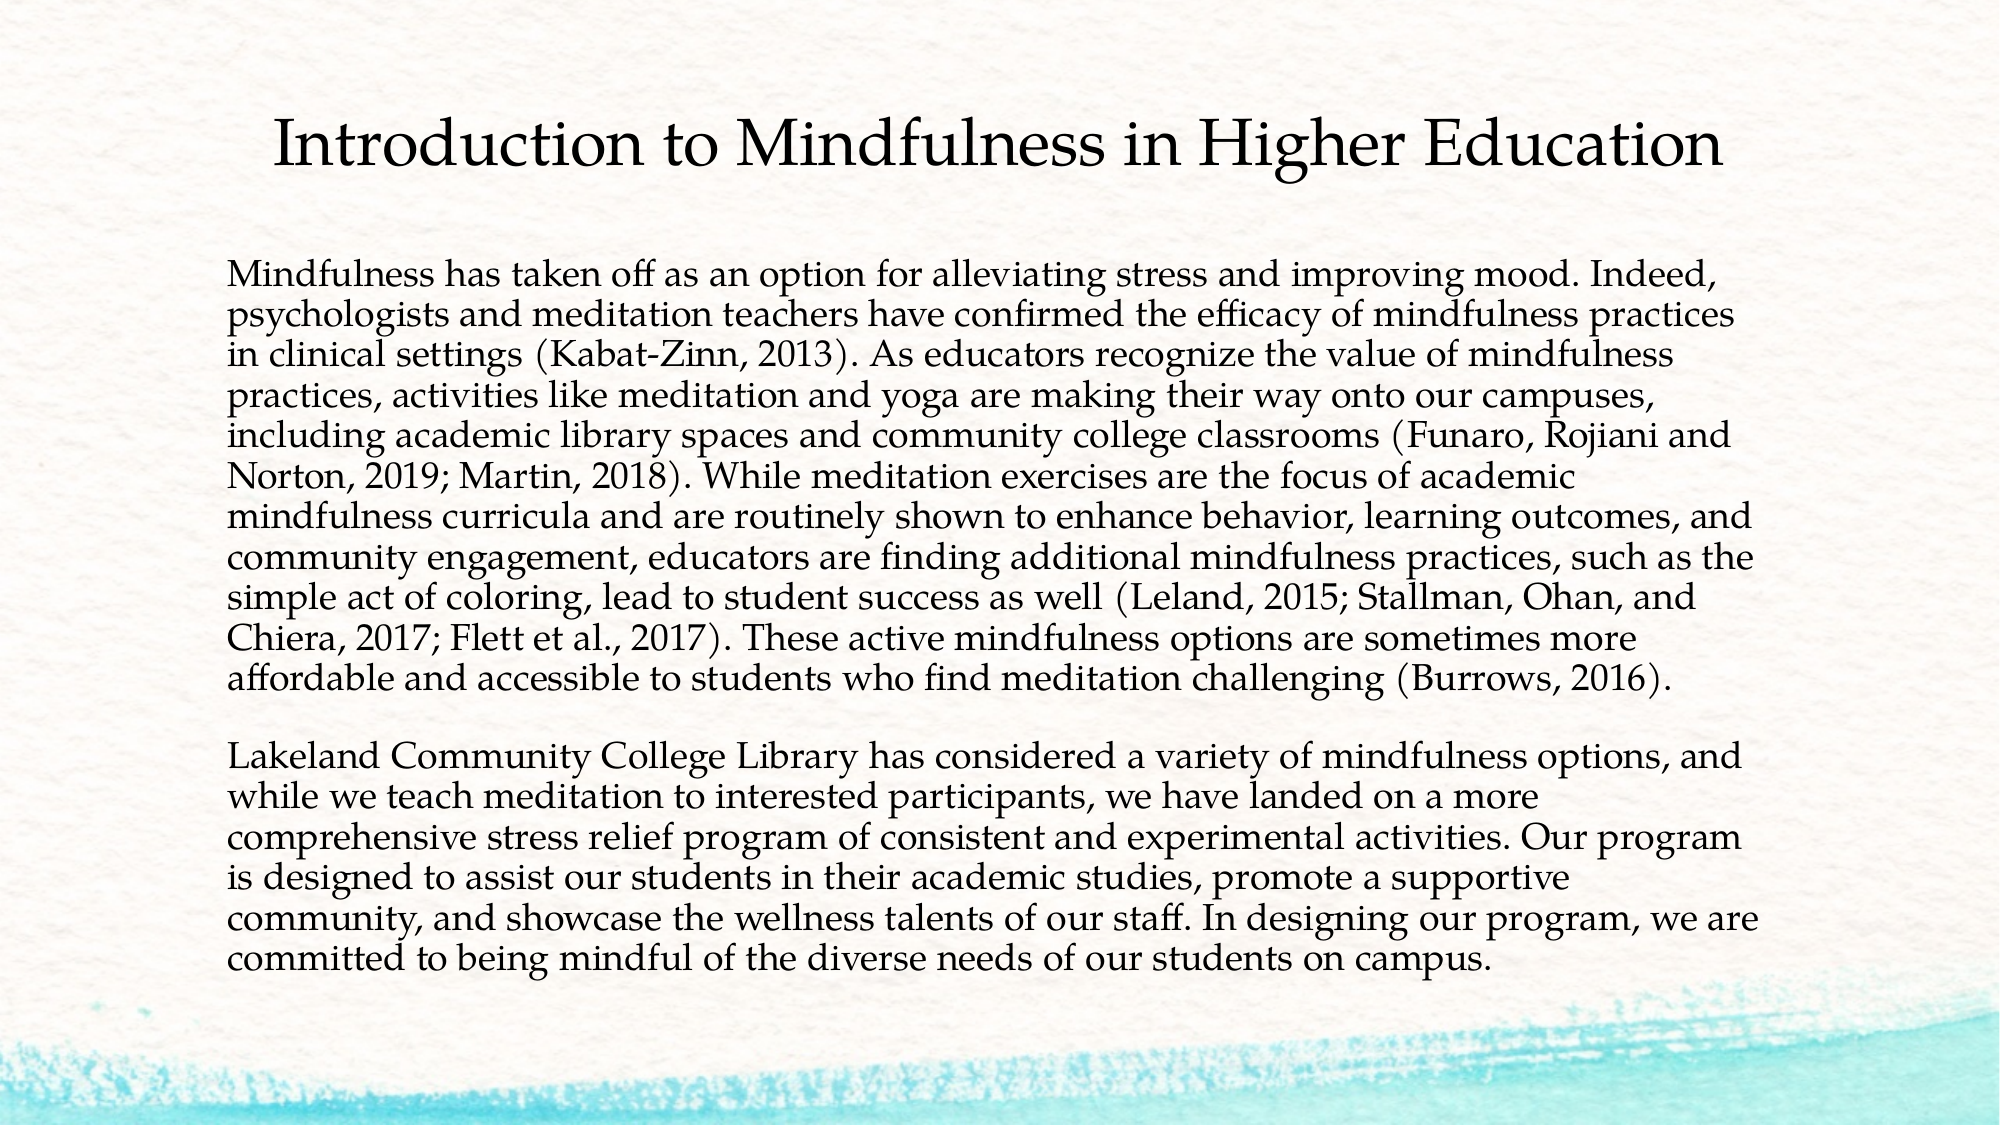

# Introduction to Mindfulness in Higher Education
Mindfulness has taken off as an option for alleviating stress and improving mood. Indeed, psychologists and meditation teachers have confirmed the efficacy of mindfulness practices in clinical settings (Kabat-Zinn, 2013). As educators recognize the value of mindfulness practices, activities like meditation and yoga are making their way onto our campuses, including academic library spaces and community college classrooms (Funaro, Rojiani and Norton, 2019; Martin, 2018). While meditation exercises are the focus of academic mindfulness curricula and are routinely shown to enhance behavior, learning outcomes, and community engagement, educators are finding additional mindfulness practices, such as the simple act of coloring, lead to student success as well (Leland, 2015; Stallman, Ohan, and Chiera, 2017; Flett et al., 2017). These active mindfulness options are sometimes more affordable and accessible to students who find meditation challenging (Burrows, 2016).
Lakeland Community College Library has considered a variety of mindfulness options, and while we teach meditation to interested participants, we have landed on a more comprehensive stress relief program of consistent and experimental activities. Our program is designed to assist our students in their academic studies, promote a supportive community, and showcase the wellness talents of our staff. In designing our program, we are committed to being mindful of the diverse needs of our students on campus.